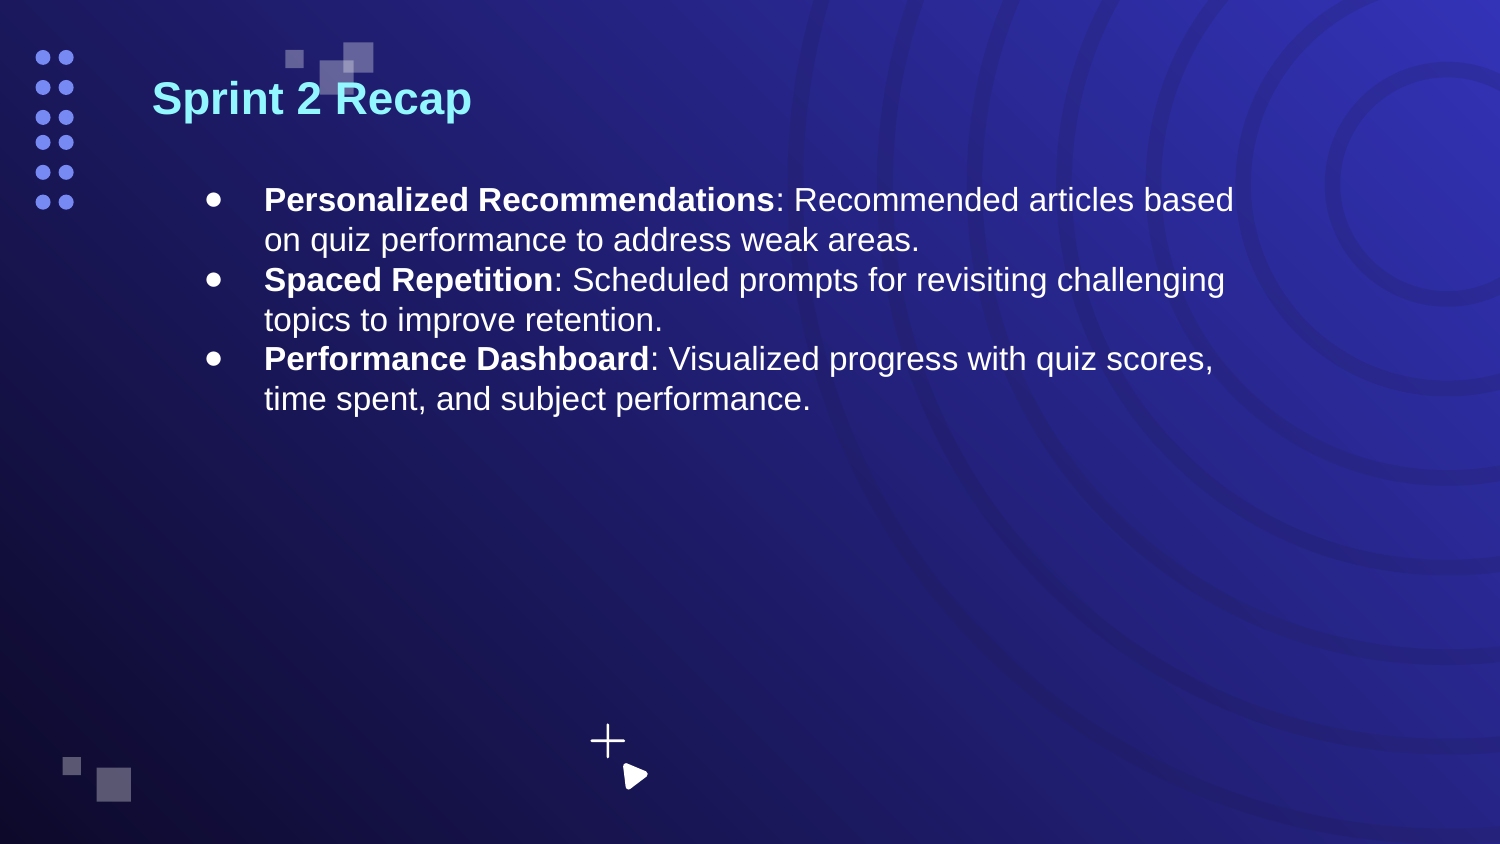

# Sprint 2 Recap
Personalized Recommendations: Recommended articles based on quiz performance to address weak areas.
Spaced Repetition: Scheduled prompts for revisiting challenging topics to improve retention.
Performance Dashboard: Visualized progress with quiz scores, time spent, and subject performance.